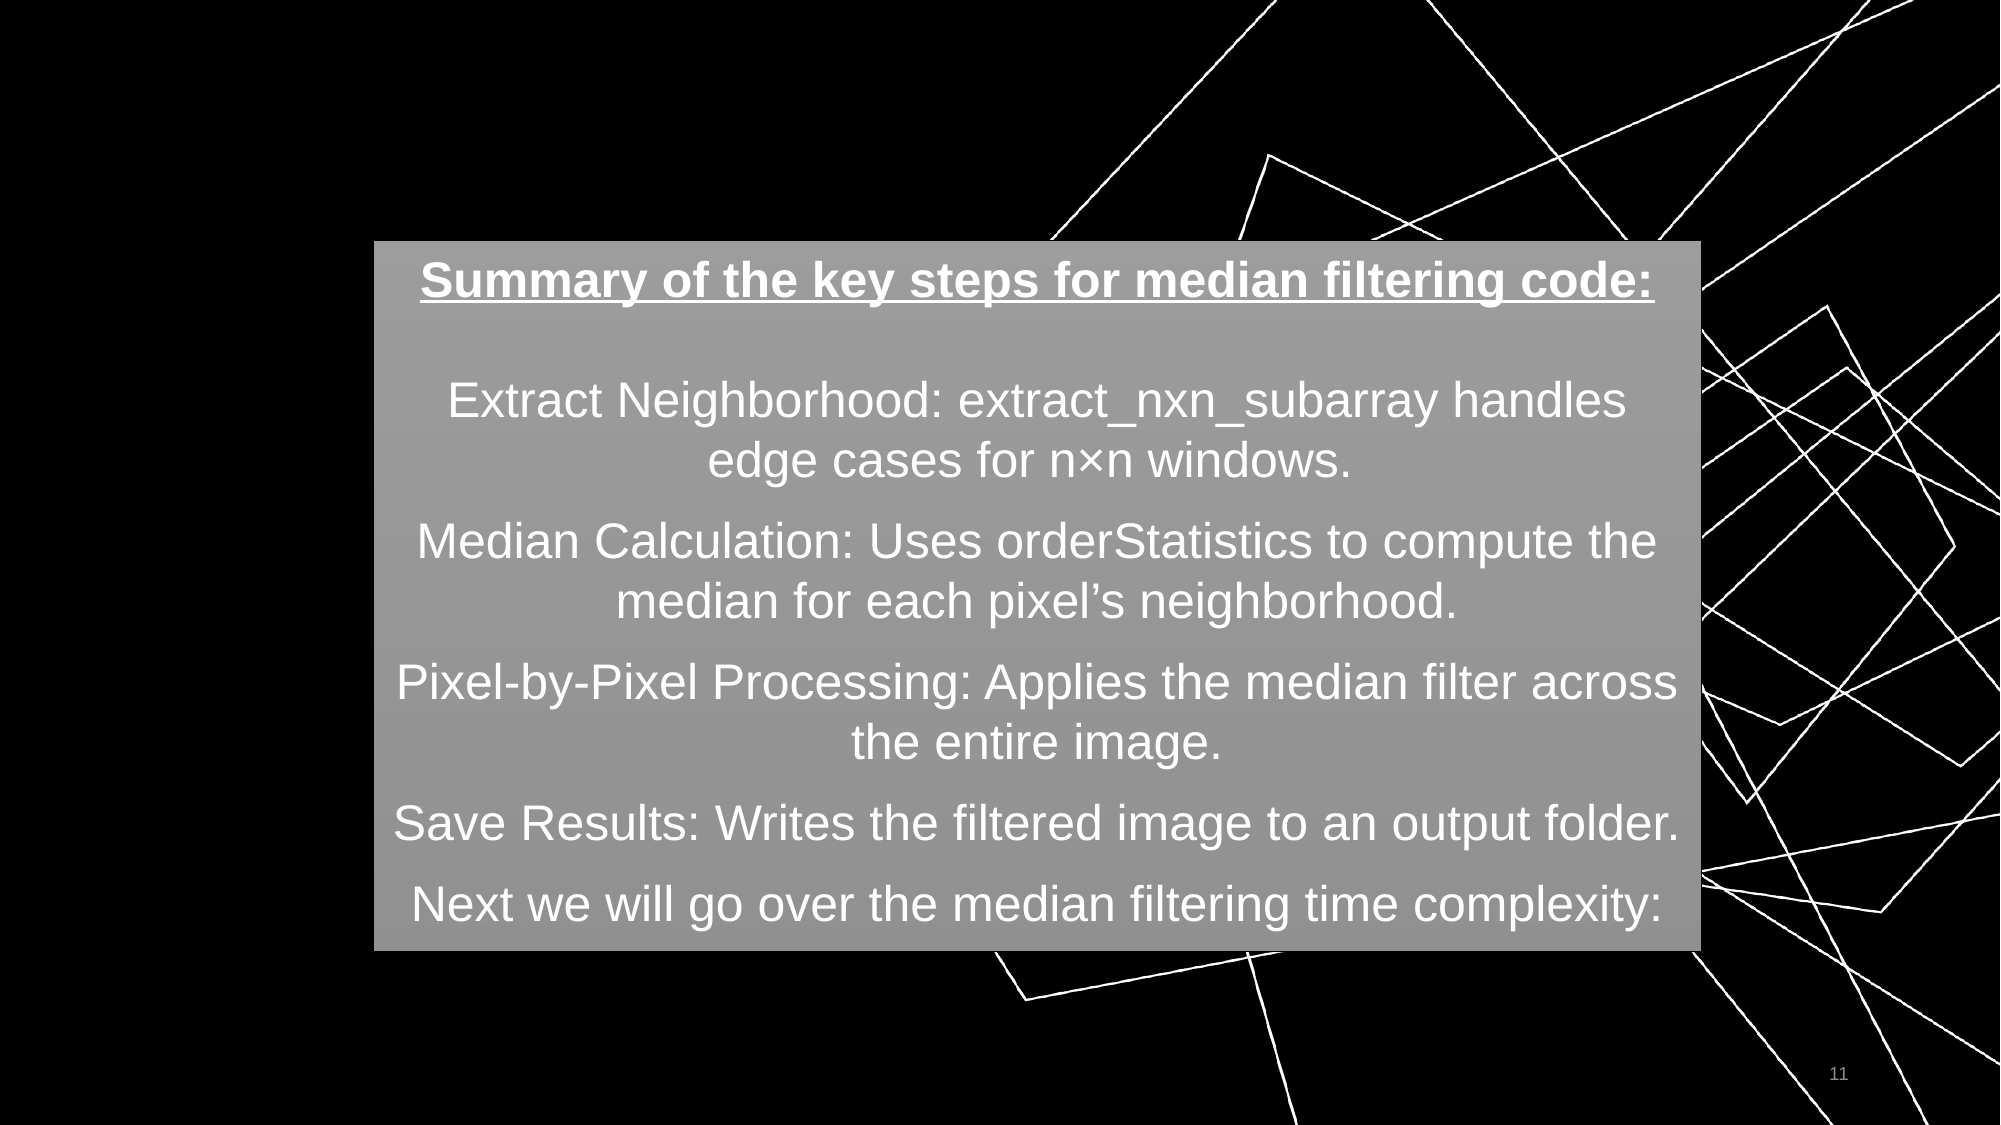

Summary of the key steps for median filtering code:
Extract Neighborhood: extract_nxn_subarray handles edge cases for n×n windows.
Median Calculation: Uses orderStatistics to compute the median for each pixel’s neighborhood.
Pixel-by-Pixel Processing: Applies the median filter across the entire image.
Save Results: Writes the filtered image to an output folder.
Next we will go over the median filtering time complexity:
11